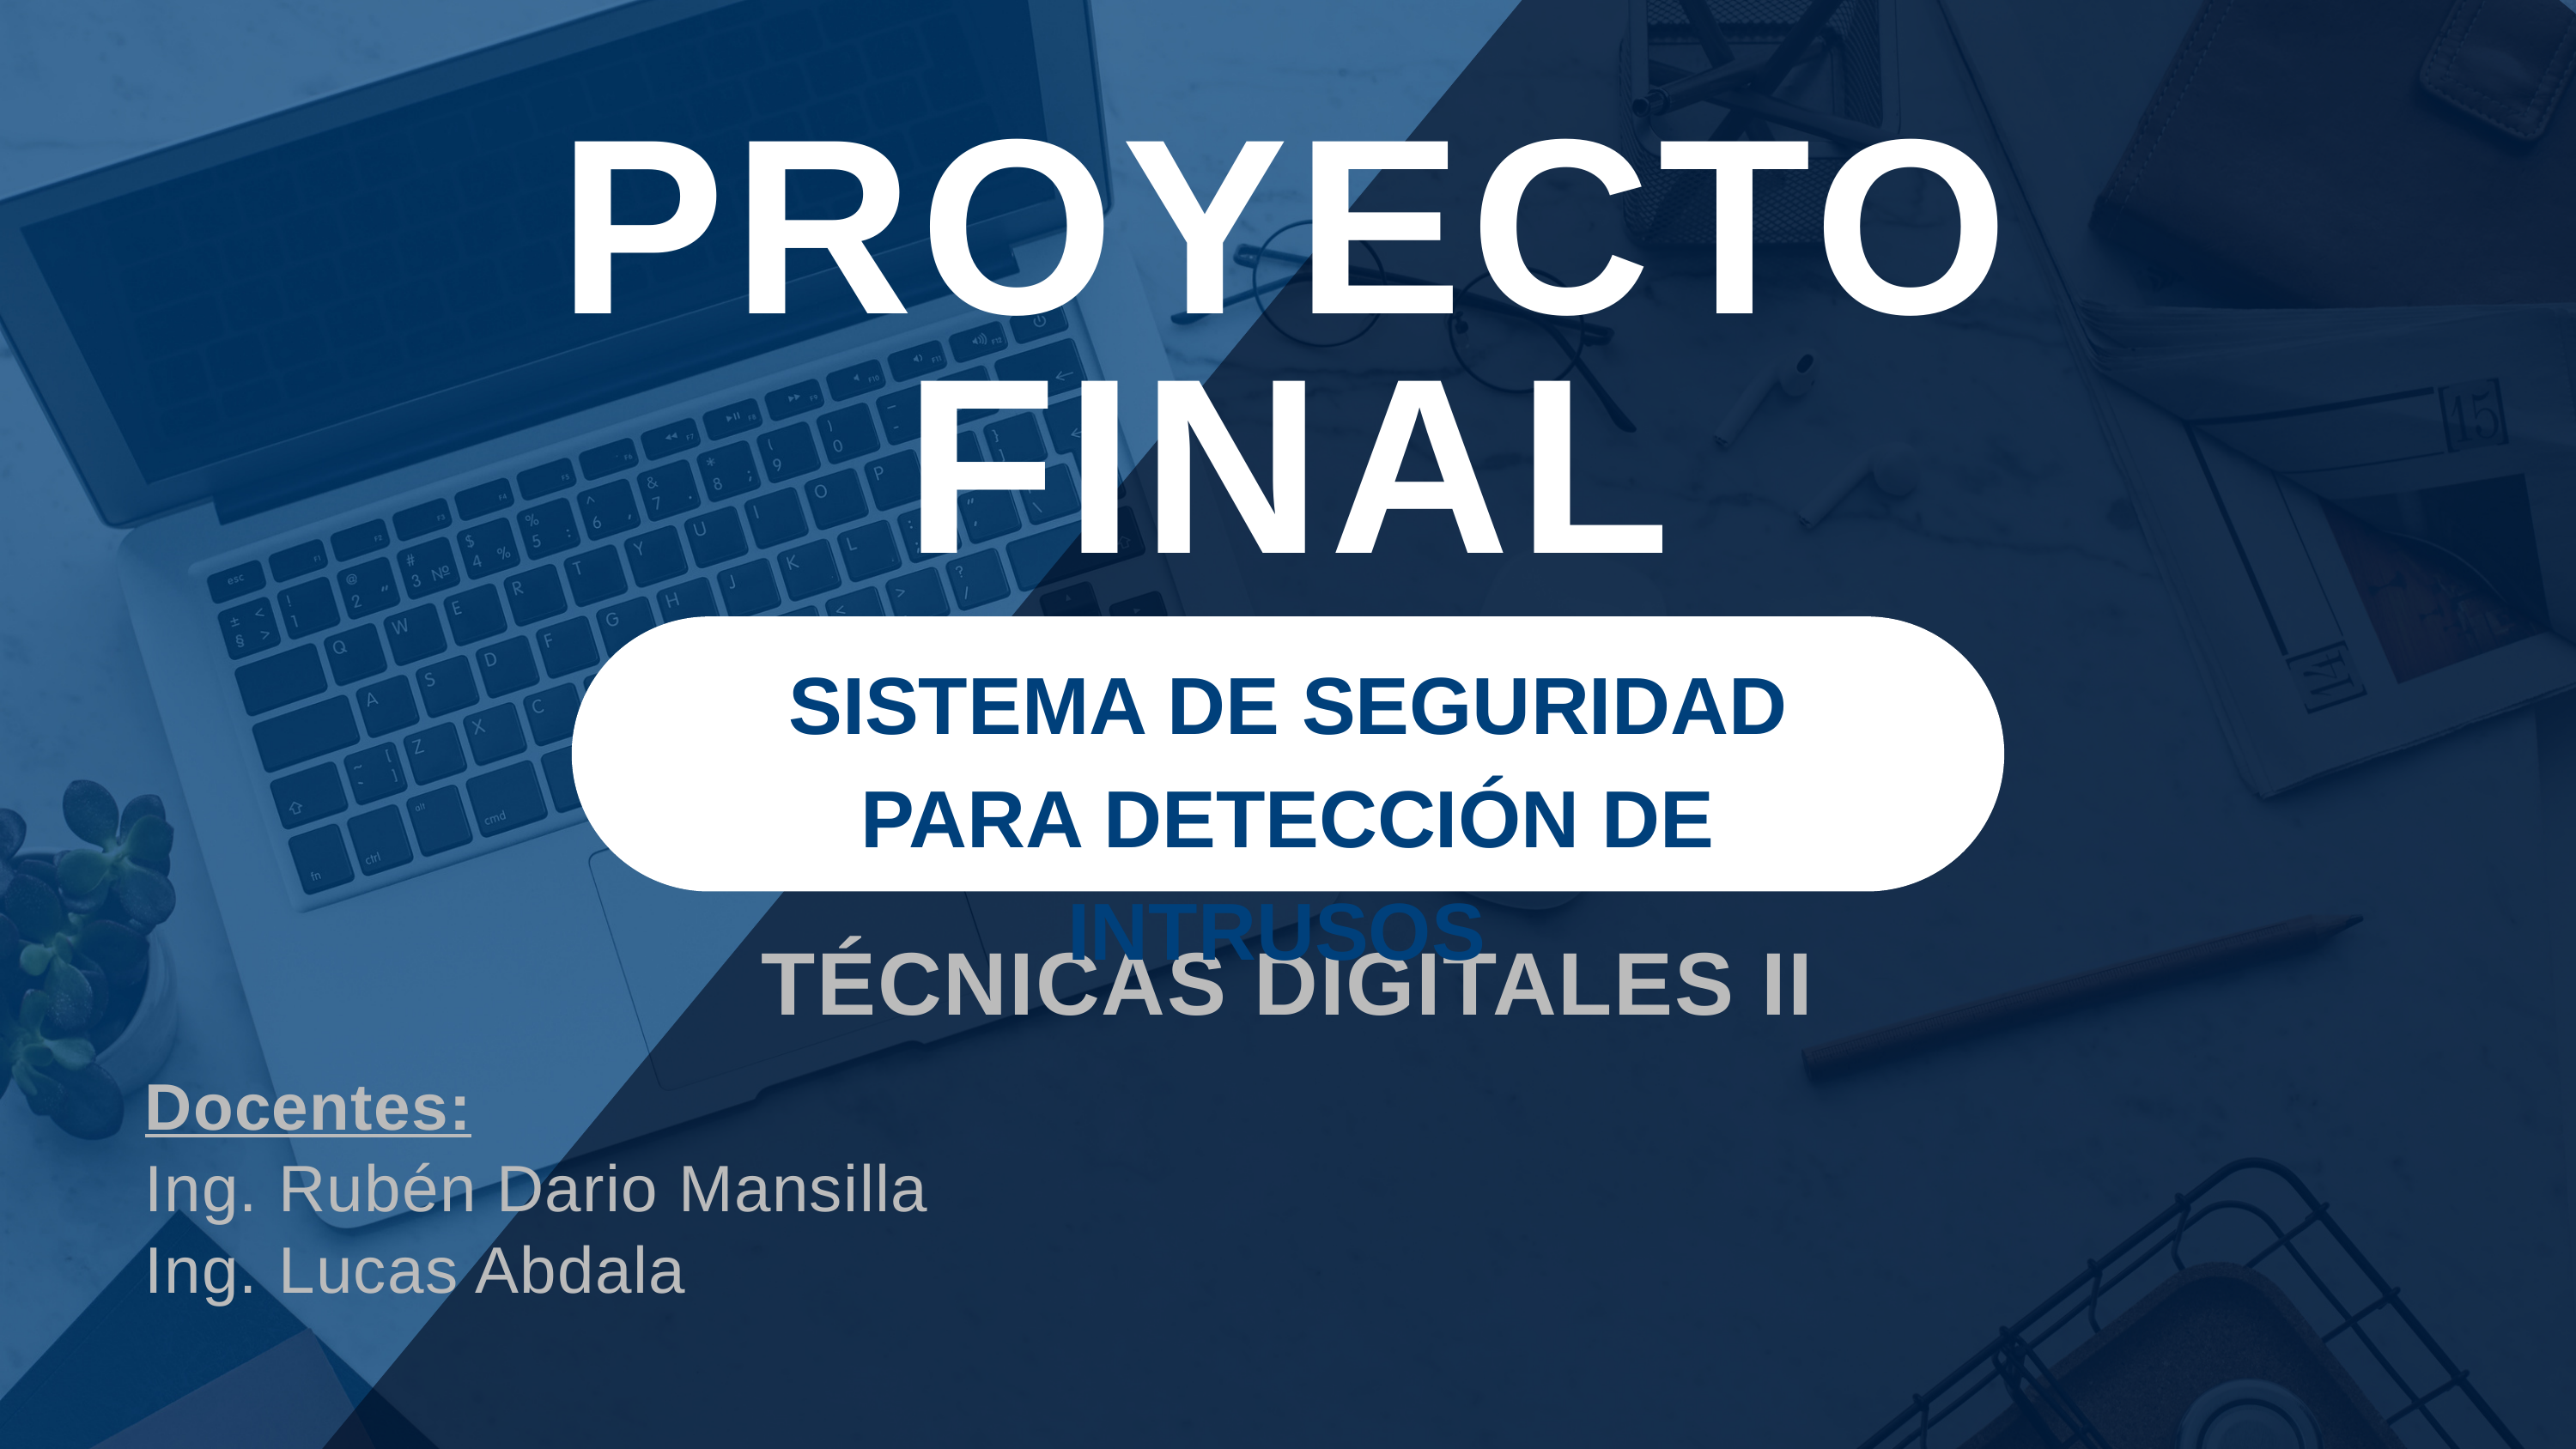

PROYECTO FINAL

SISTEMA DE SEGURIDAD PARA DETECCIÓN DE INTRUSOS
TÉCNICAS DIGITALES II
Docentes:
Ing. Rubén Dario Mansilla
Ing. Lucas Abdala